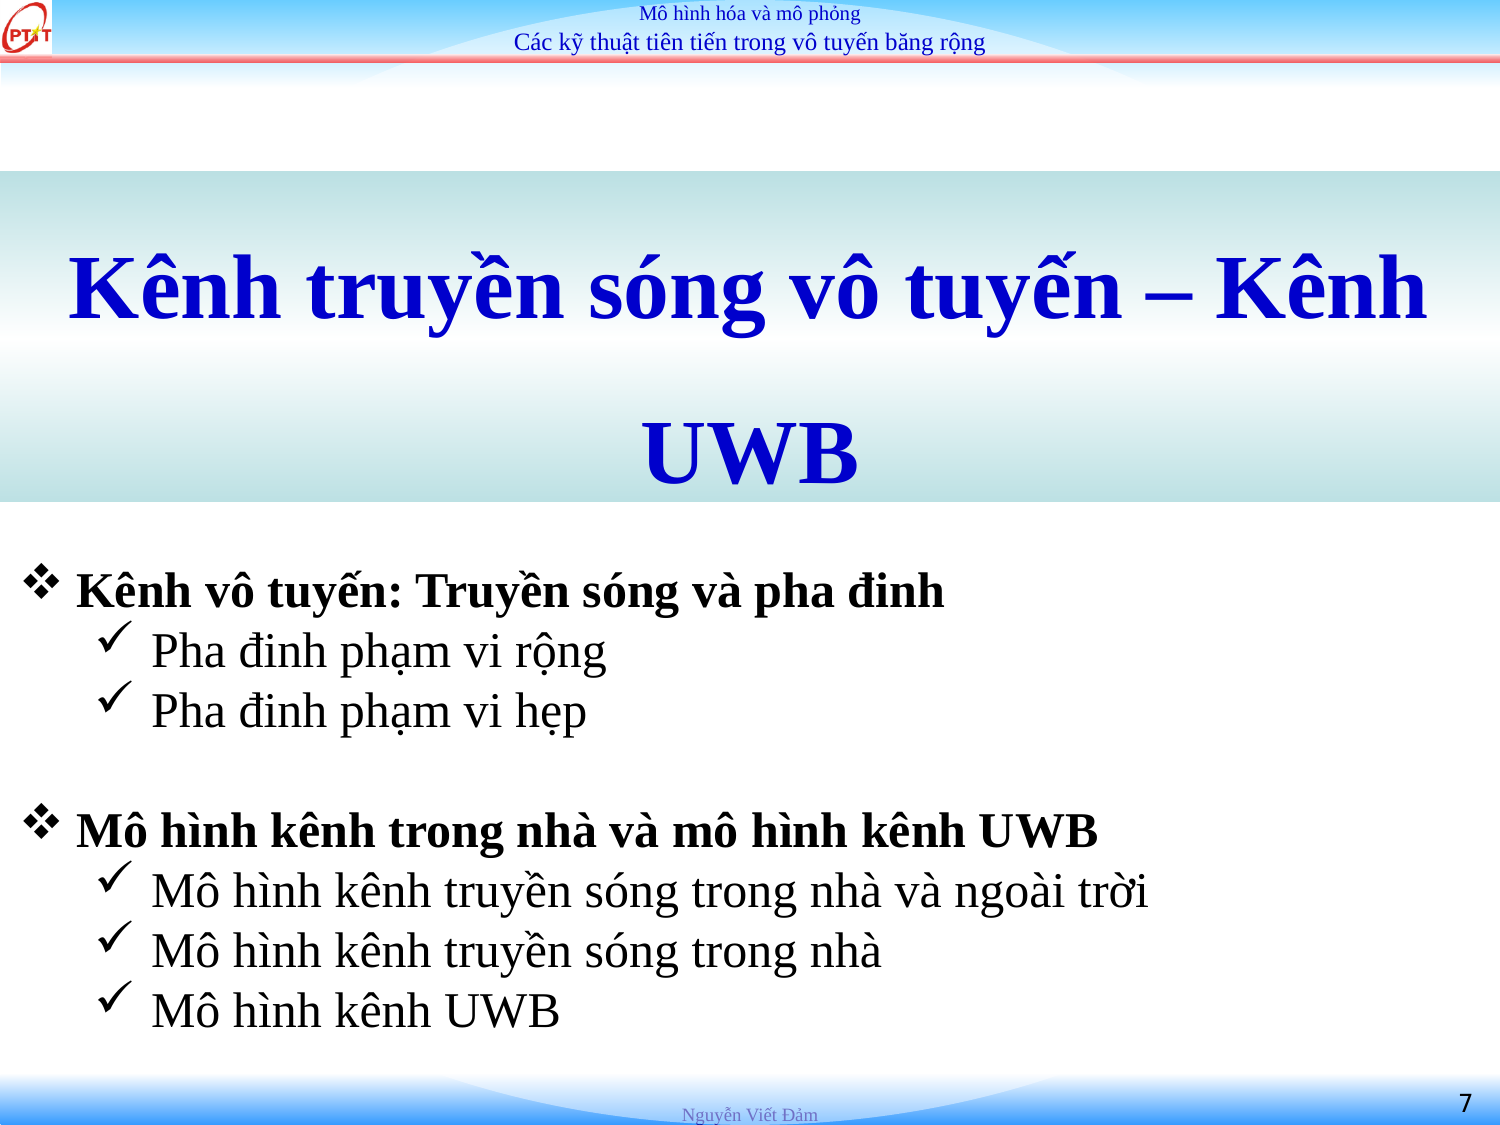

Kênh truyền sóng vô tuyến – Kênh UWB
Kênh vô tuyến: Truyền sóng và pha đinh
Pha đinh phạm vi rộng
Pha đinh phạm vi hẹp

Mô hình kênh trong nhà và mô hình kênh UWB
Mô hình kênh truyền sóng trong nhà và ngoài trời
Mô hình kênh truyền sóng trong nhà
Mô hình kênh UWB